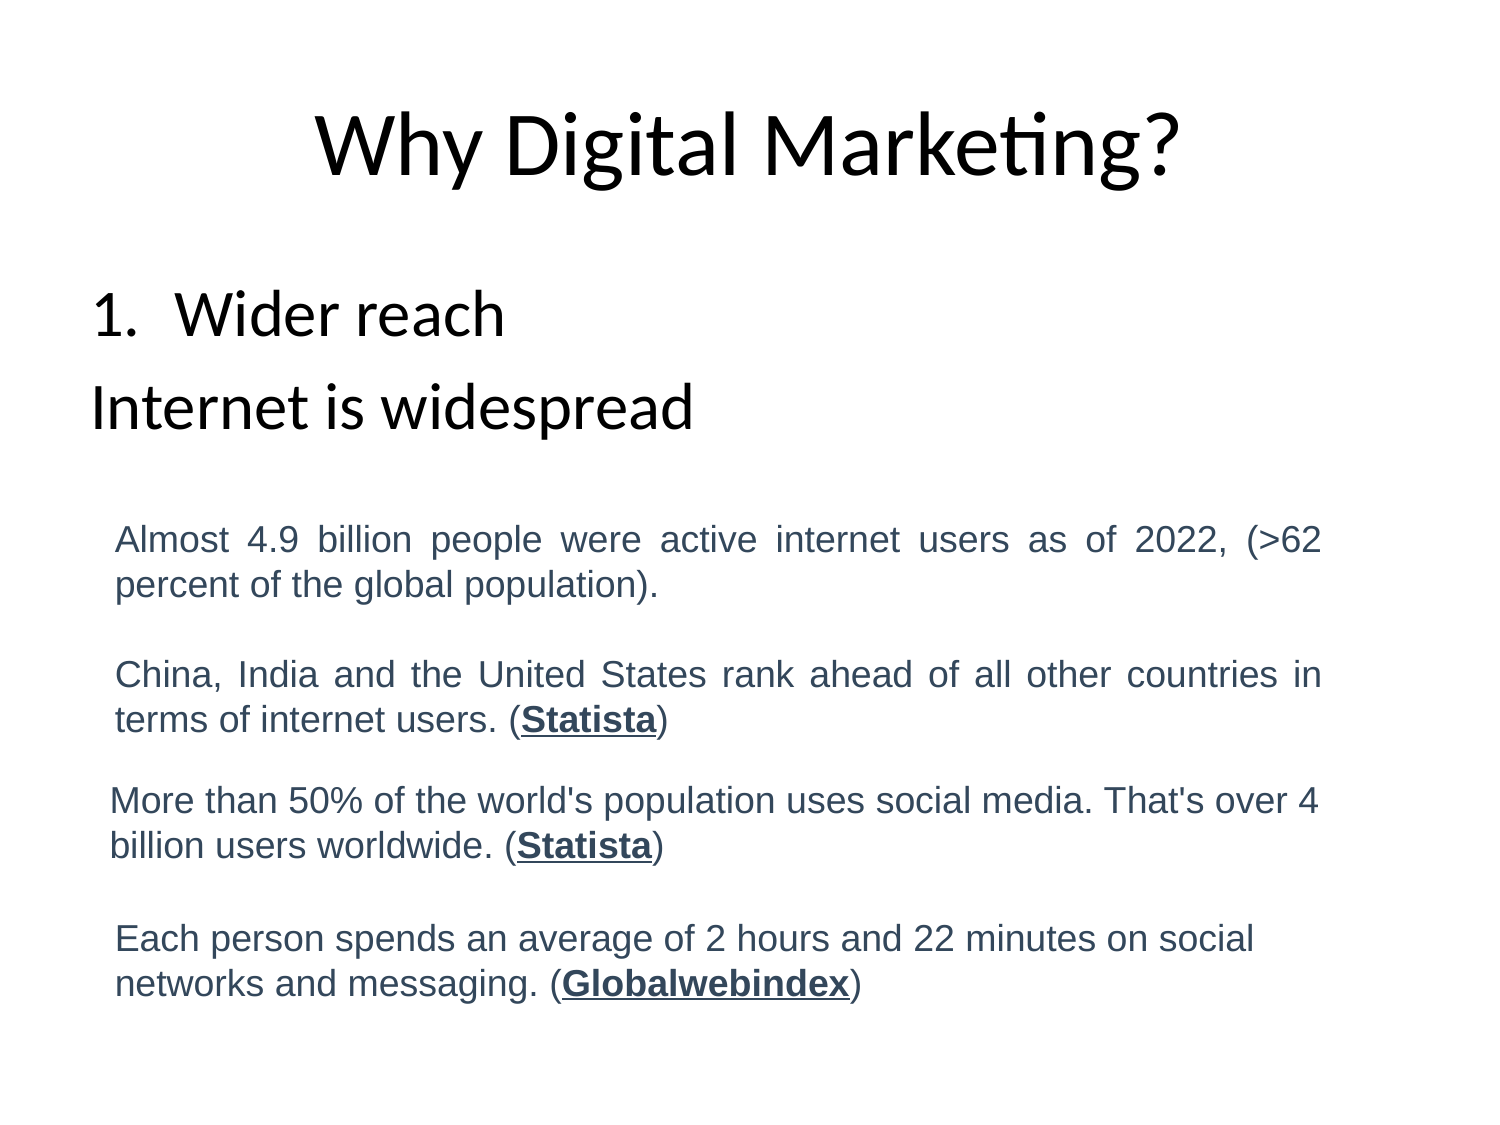

# Why Digital Marketing?
Wider reach
Internet is widespread
Almost 4.9 billion people were active internet users as of 2022, (>62 percent of the global population).

China, India and the United States rank ahead of all other countries in terms of internet users. (Statista)
More than 50% of the world's population uses social media. That's over 4 billion users worldwide. (Statista)
Each person spends an average of 2 hours and 22 minutes on social networks and messaging. (Globalwebindex)